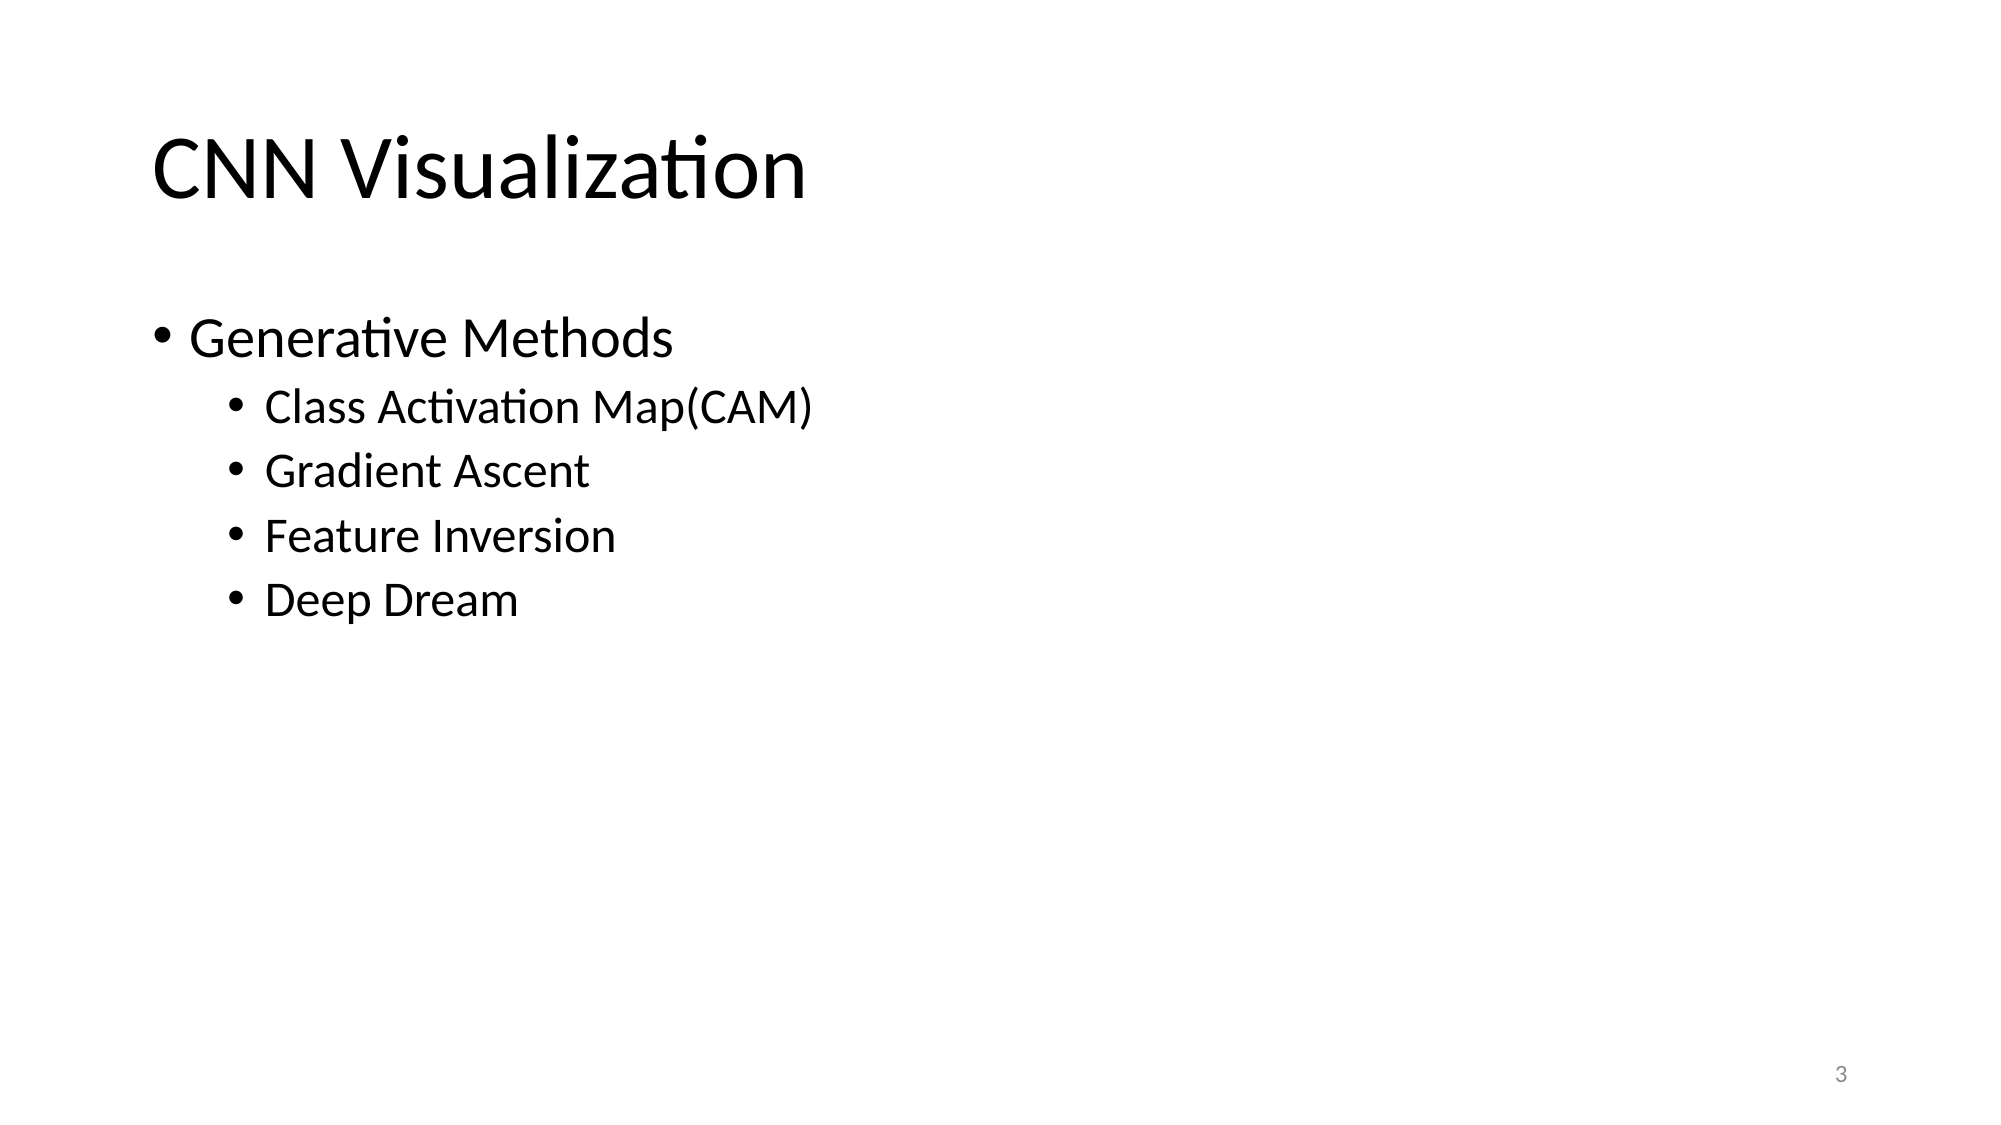

# CNN Visualization
Generative Methods
Class Activation Map(CAM)
Gradient Ascent
Feature Inversion
Deep Dream
3